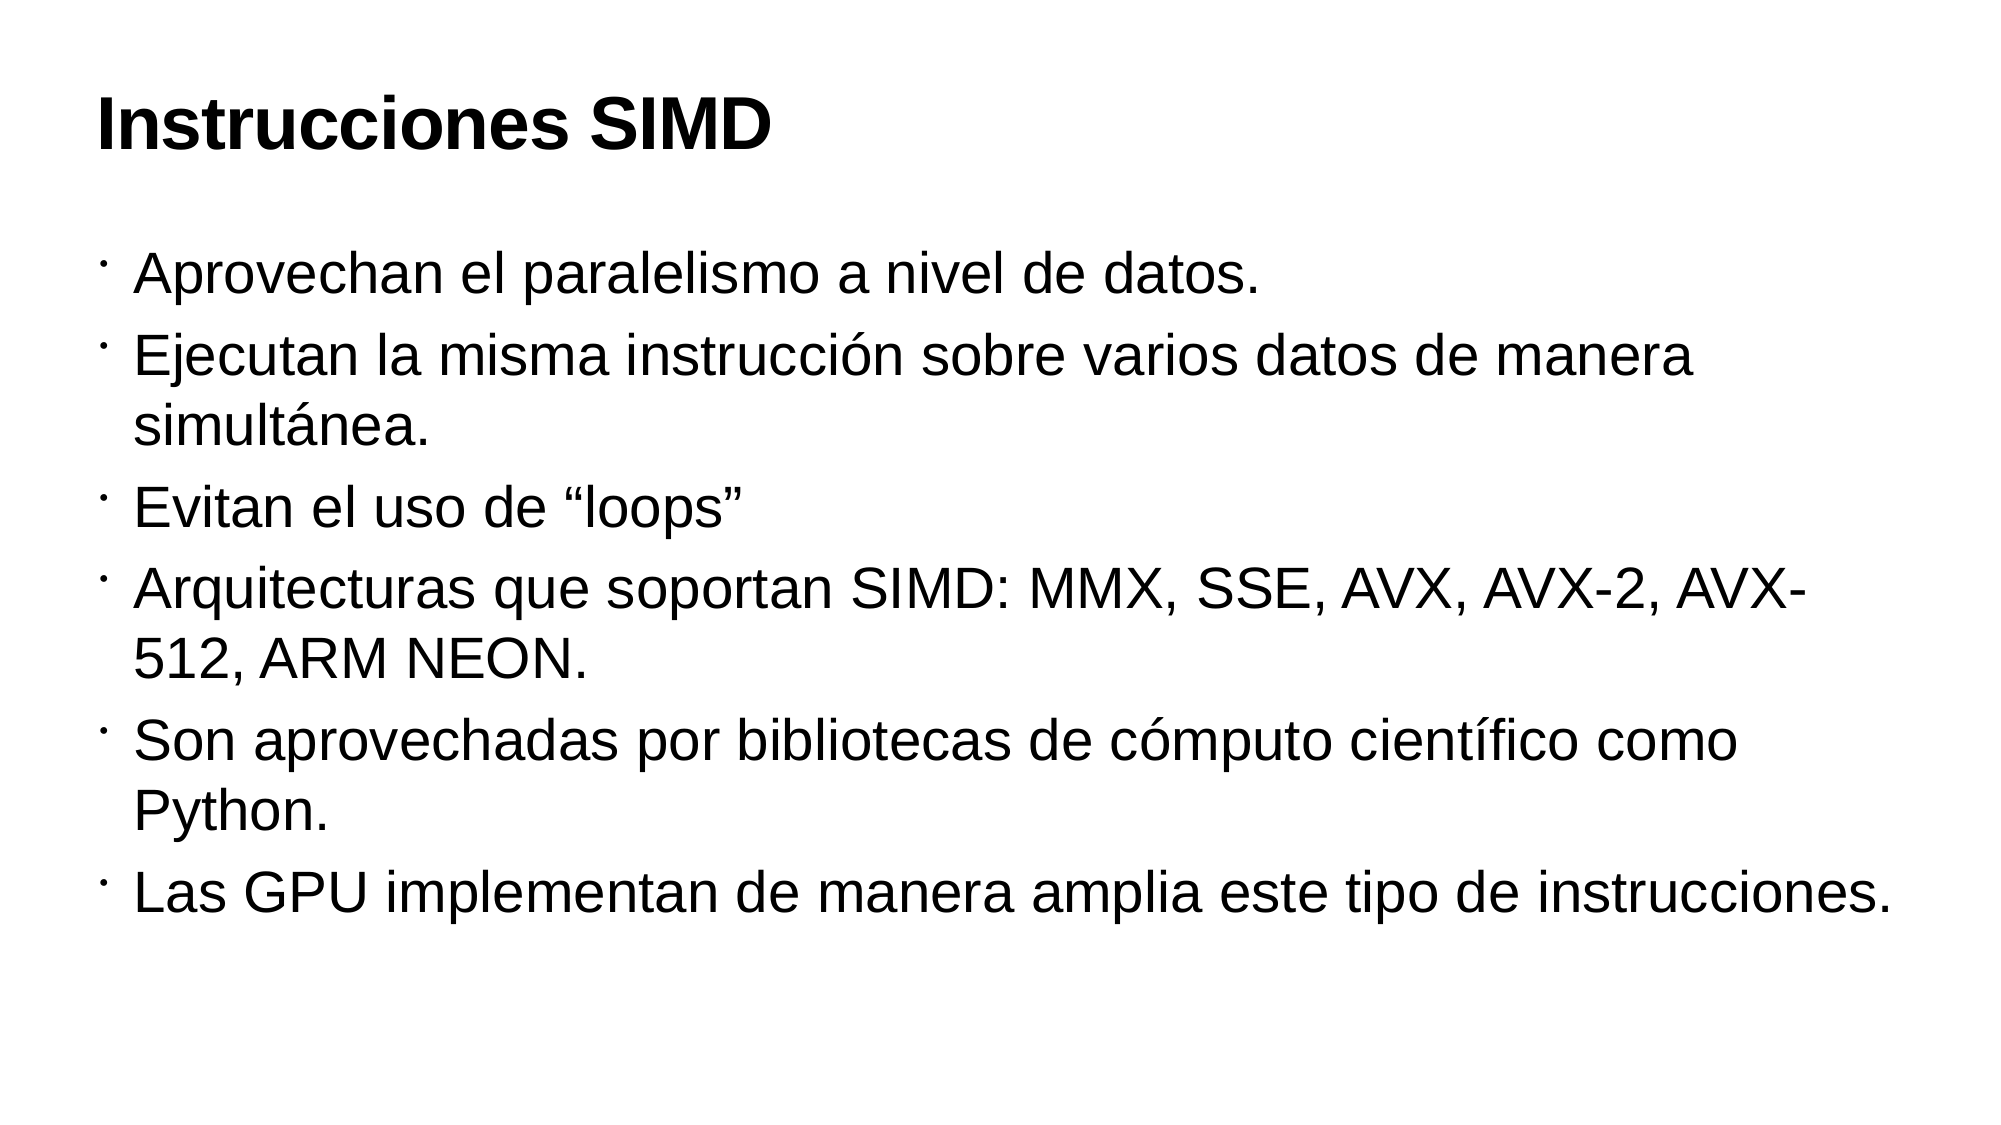

# Instrucciones SIMD
Aprovechan el paralelismo a nivel de datos.
Ejecutan la misma instrucción sobre varios datos de manera simultánea.
Evitan el uso de “loops”
Arquitecturas que soportan SIMD: MMX, SSE, AVX, AVX-2, AVX-512, ARM NEON.
Son aprovechadas por bibliotecas de cómputo científico como Python.
Las GPU implementan de manera amplia este tipo de instrucciones.